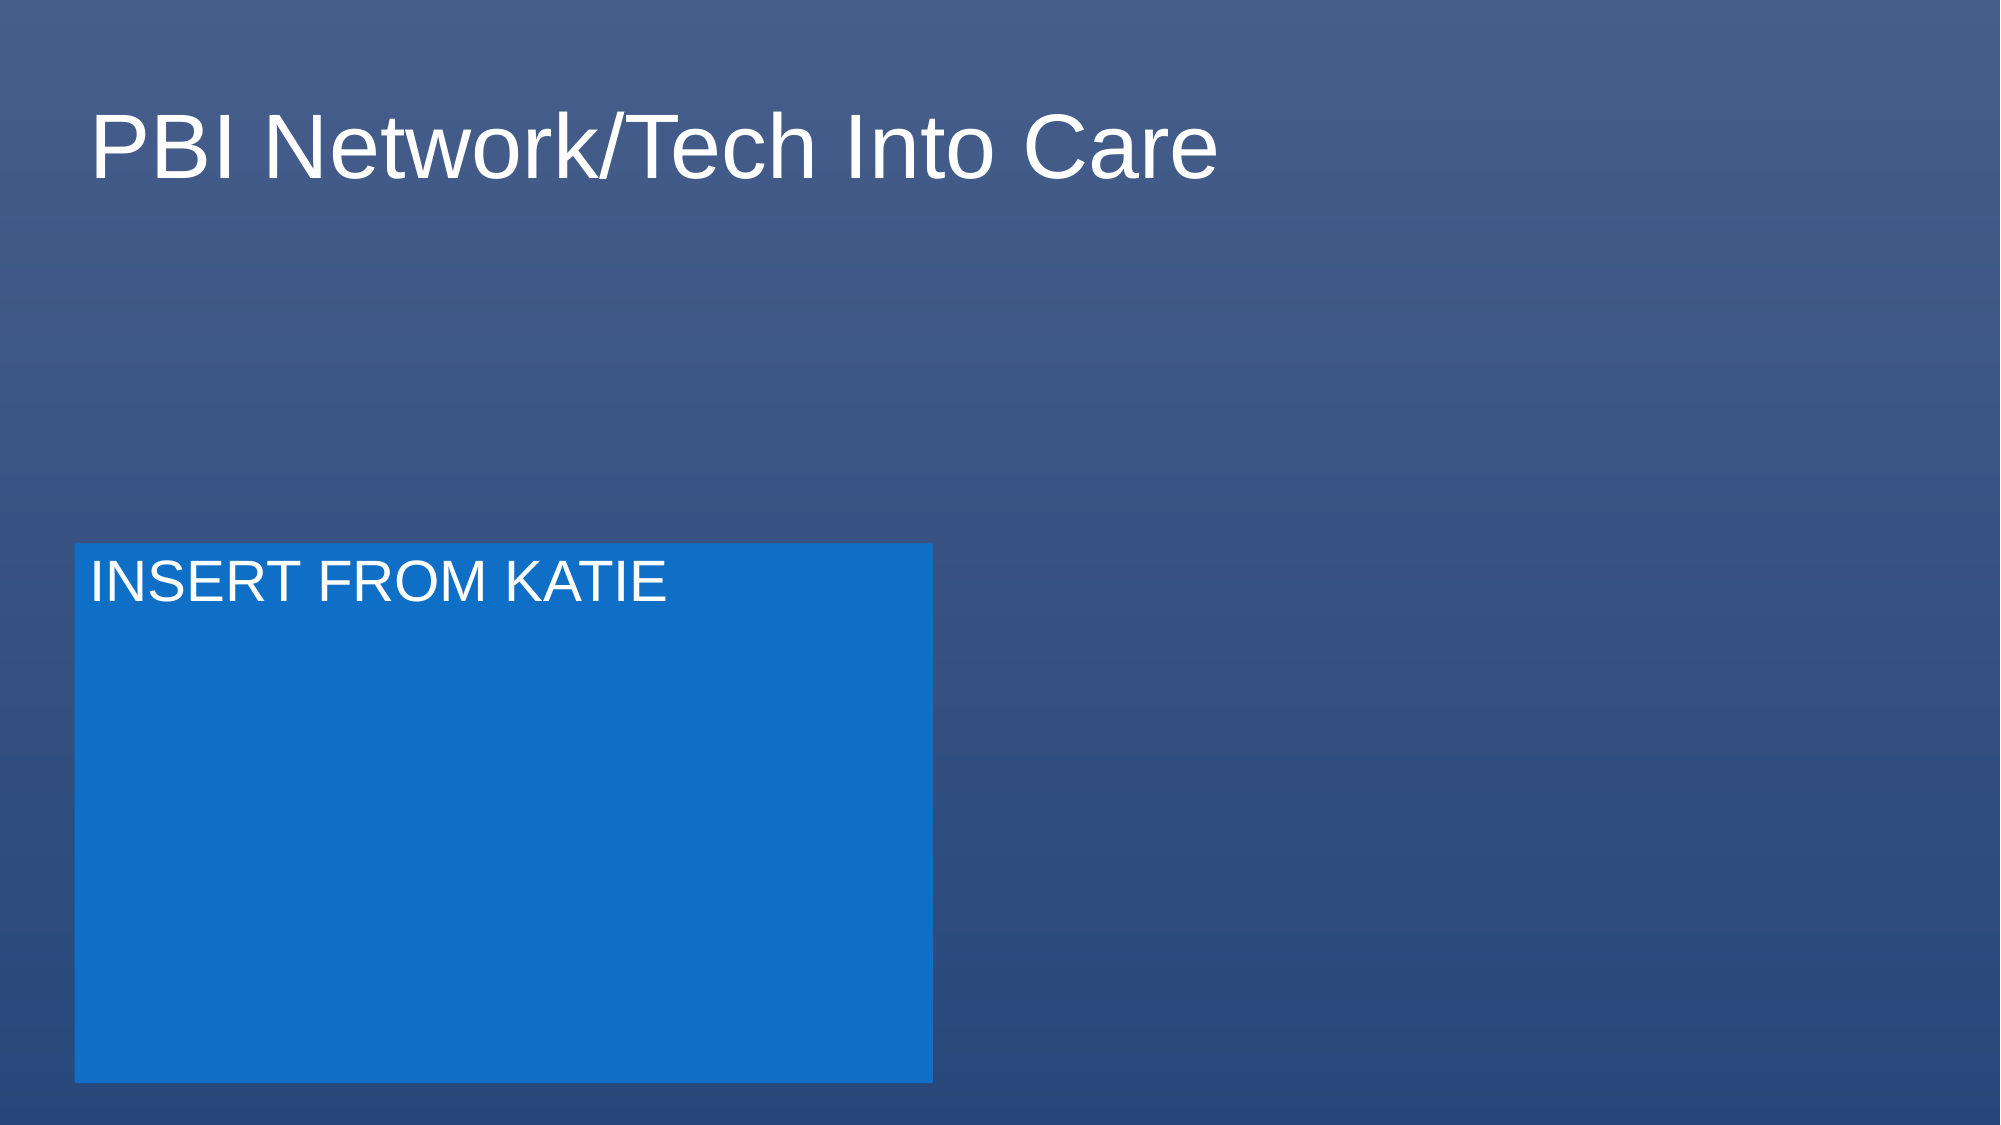

# PBI Network/Tech Into Care
INSERT FROM KATIE